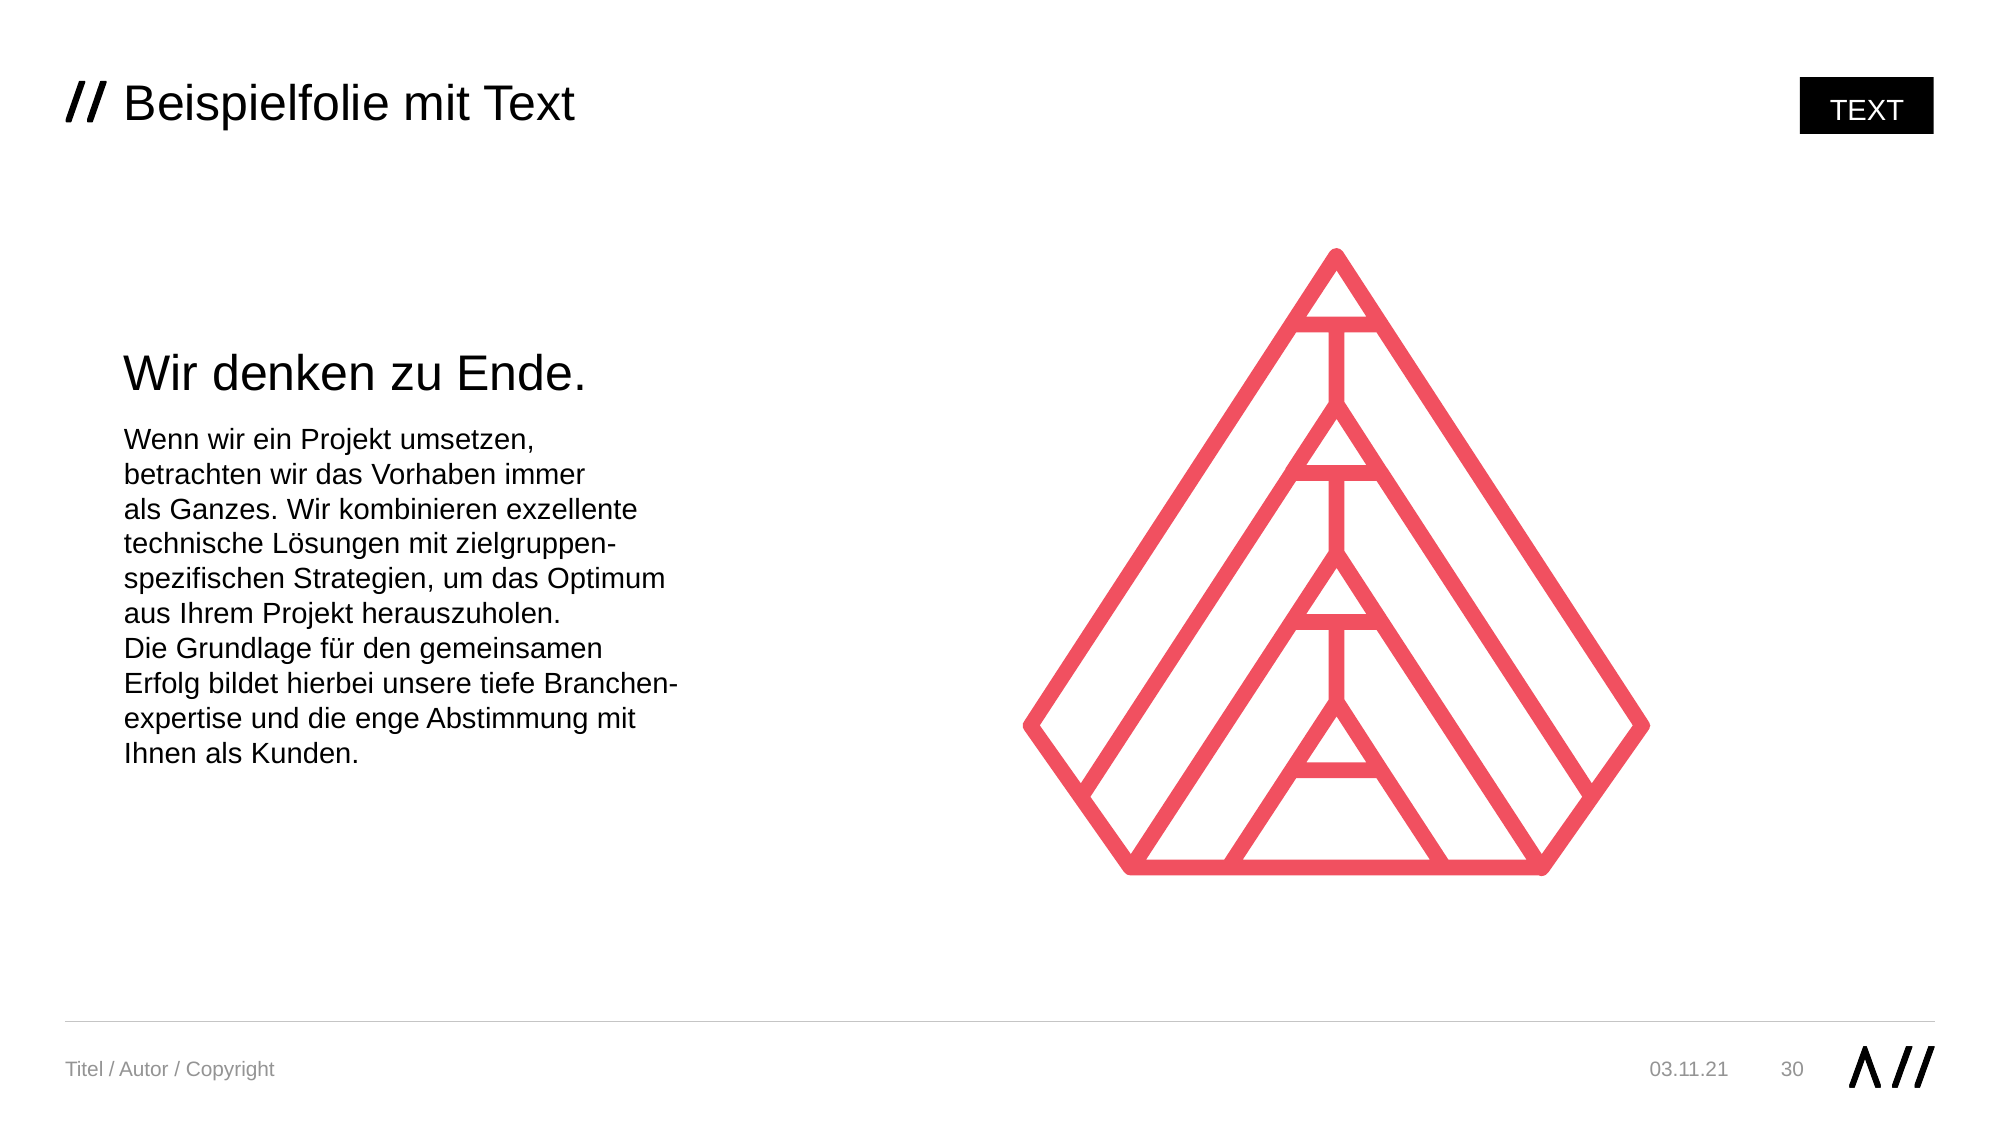

# Beispielfolie mit Text
TEXT
Wir denken zu Ende.

Wenn wir ein Projekt umsetzen,
betrachten wir das Vorhaben immer
als Ganzes. Wir kombinieren exzellente technische Lösungen mit zielgruppen-spezifischen Strategien, um das Optimum aus Ihrem Projekt herauszuholen.
Die Grundlage für den gemeinsamen Erfolg bildet hierbei unsere tiefe Branchen-expertise und die enge Abstimmung mit Ihnen als Kunden.
Titel / Autor / Copyright
30
03.11.21